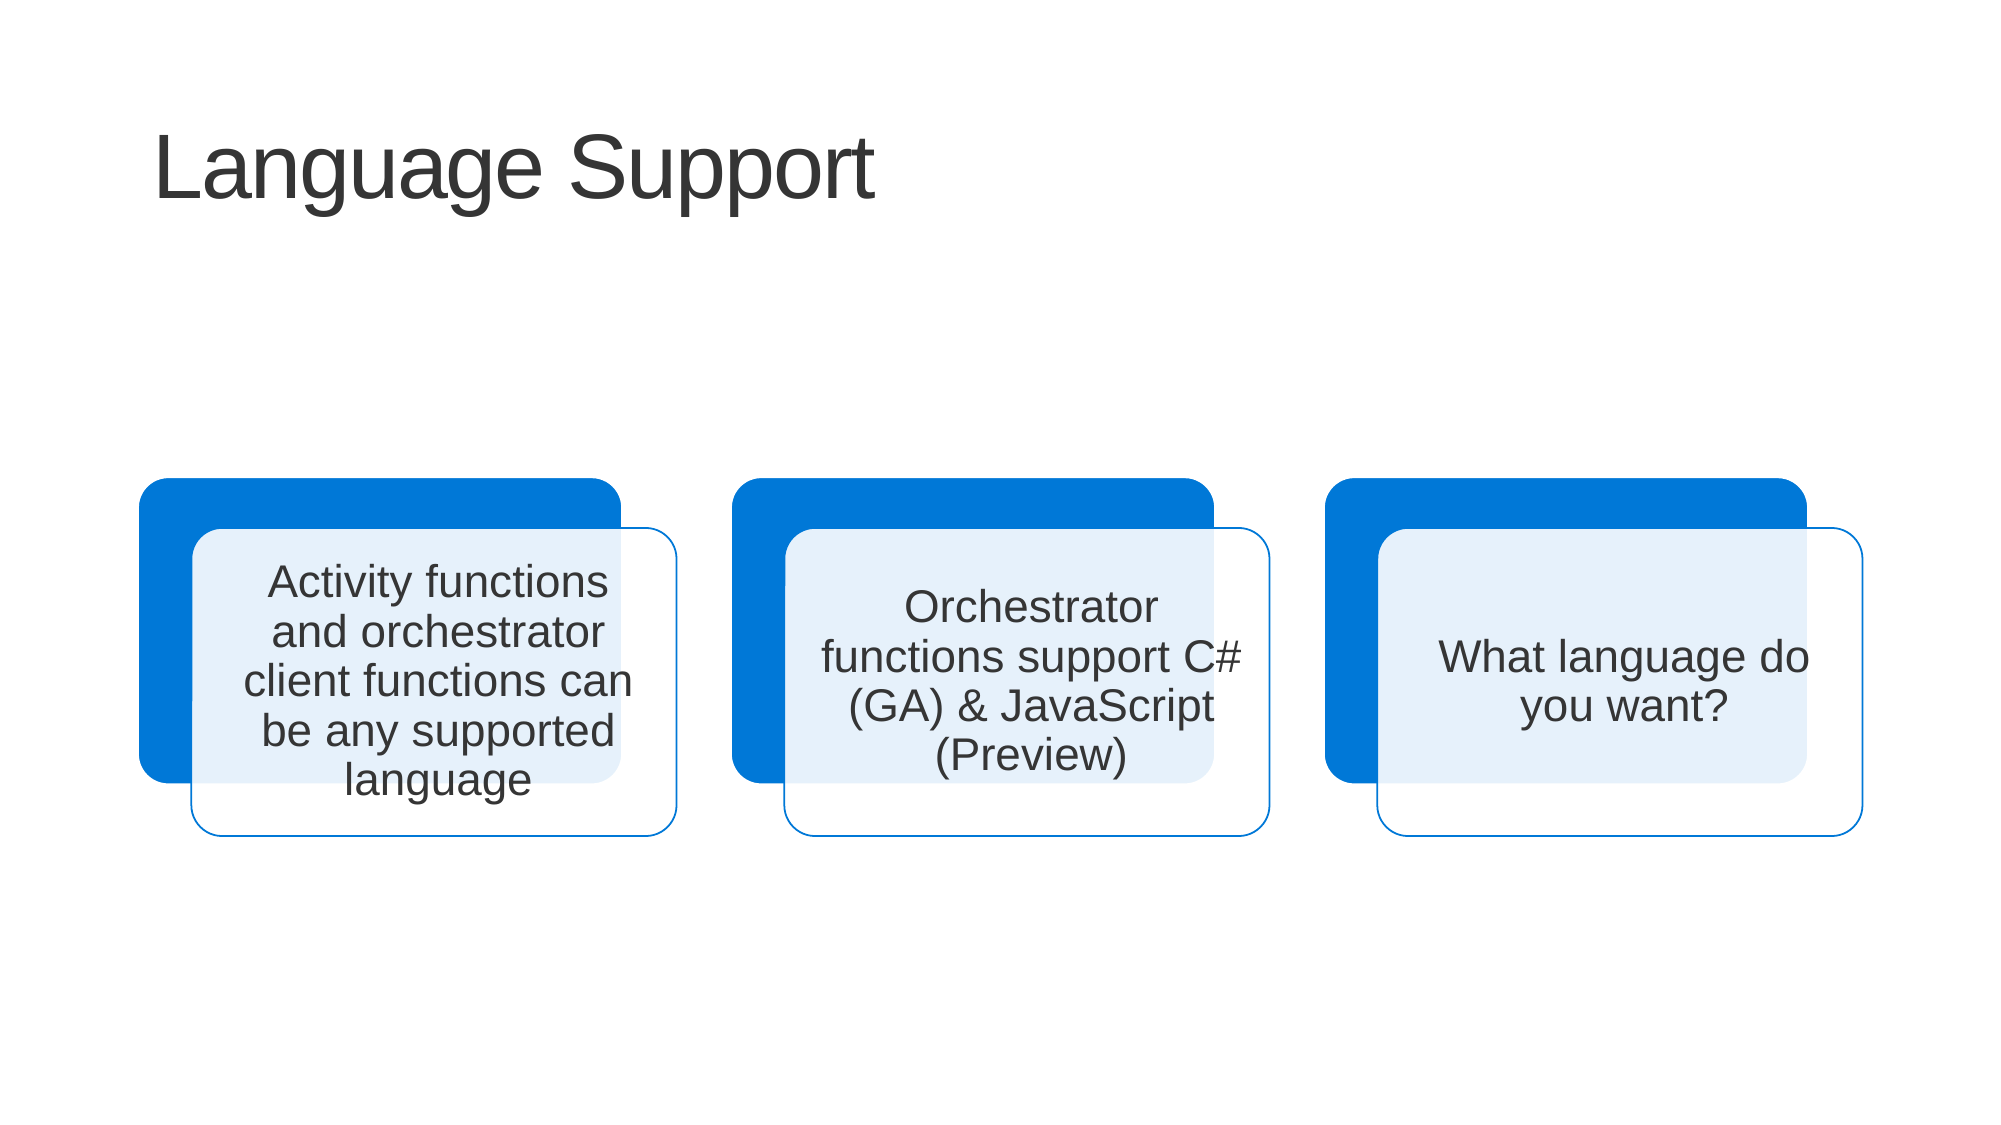

# Language Support
Activity functions and orchestrator client functions can be any supported language
Orchestrator functions support C# (GA) & JavaScript (Preview)
What language do you want?